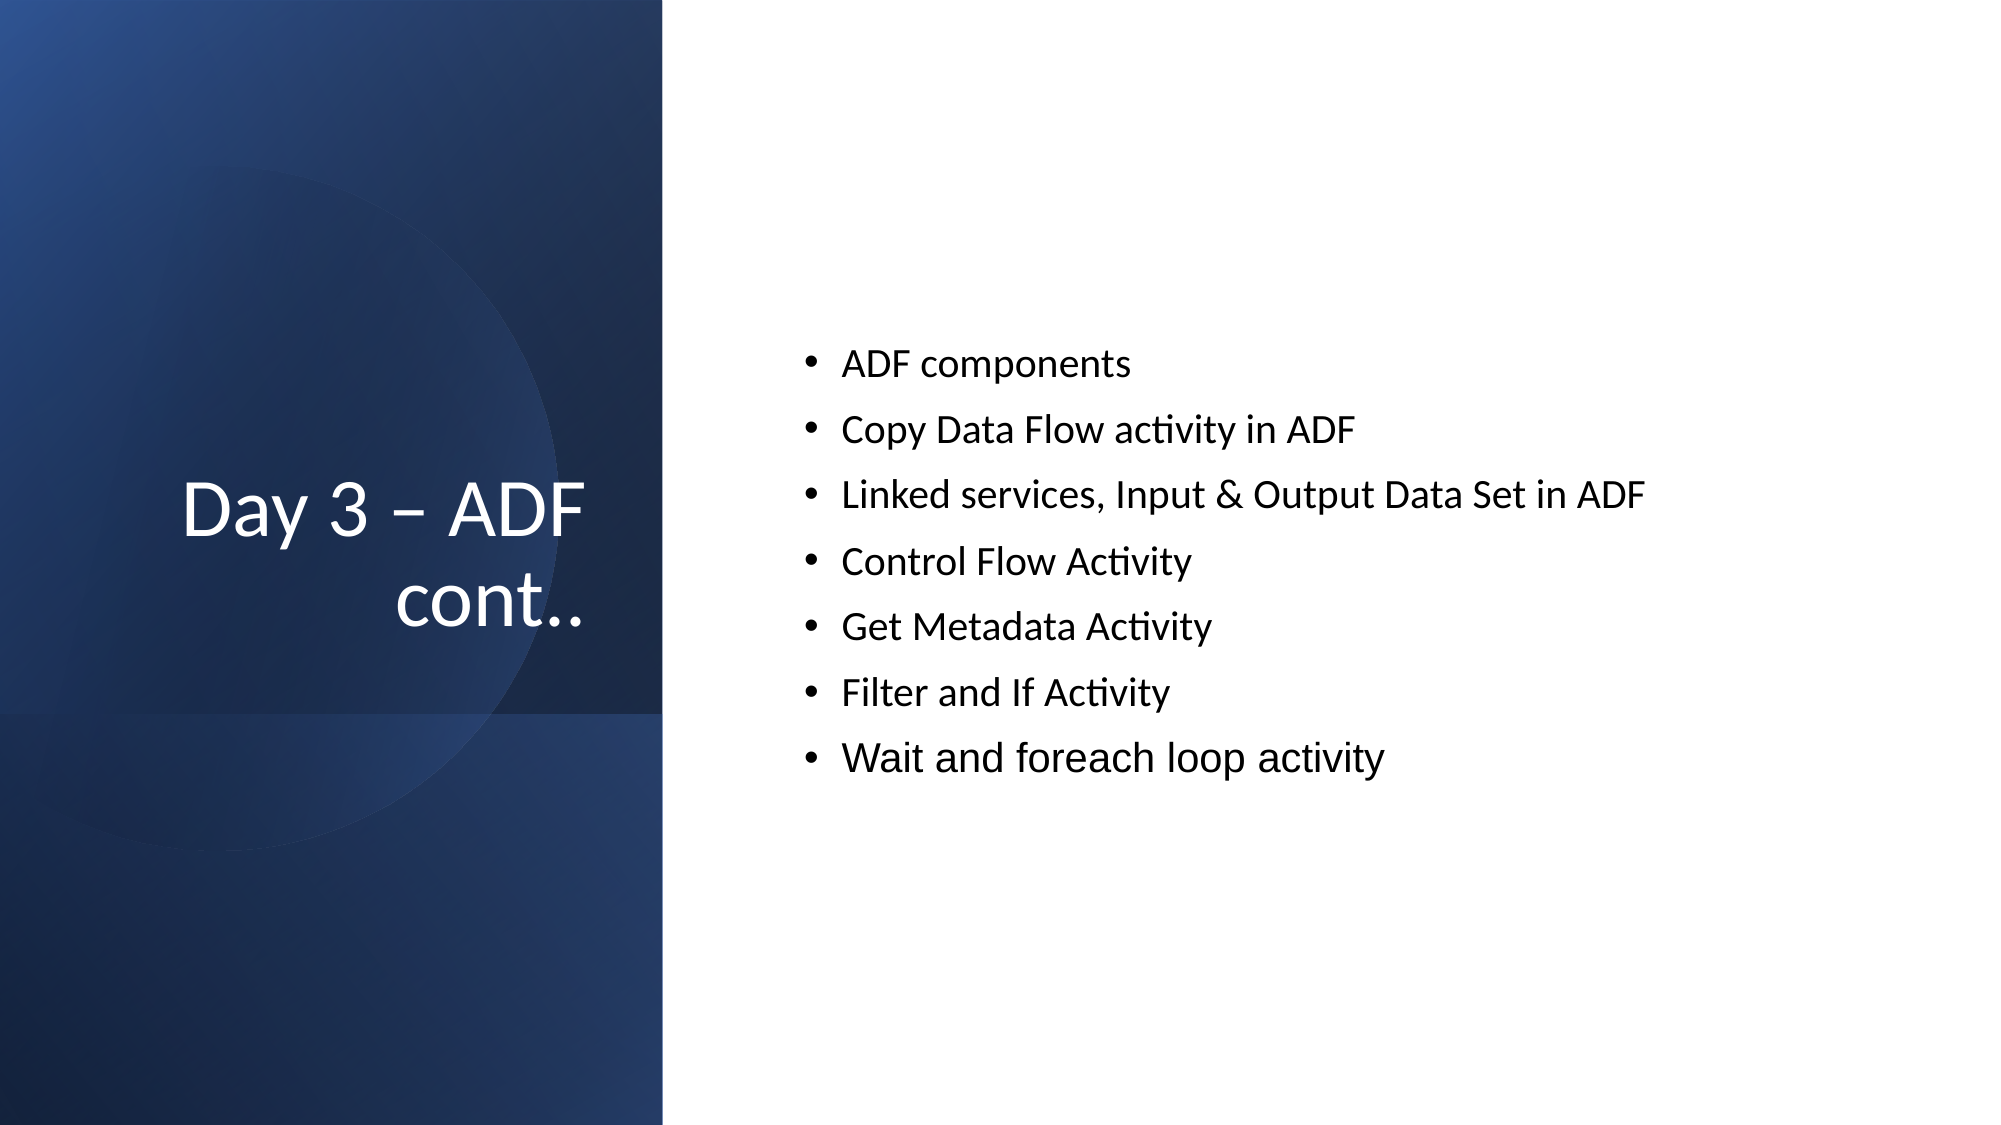

# Day 3 – ADF cont..
ADF components
Copy Data Flow activity in ADF
Linked services, Input & Output Data Set in ADF
Control Flow Activity
Get Metadata Activity
Filter and If Activity
Wait and foreach loop activity